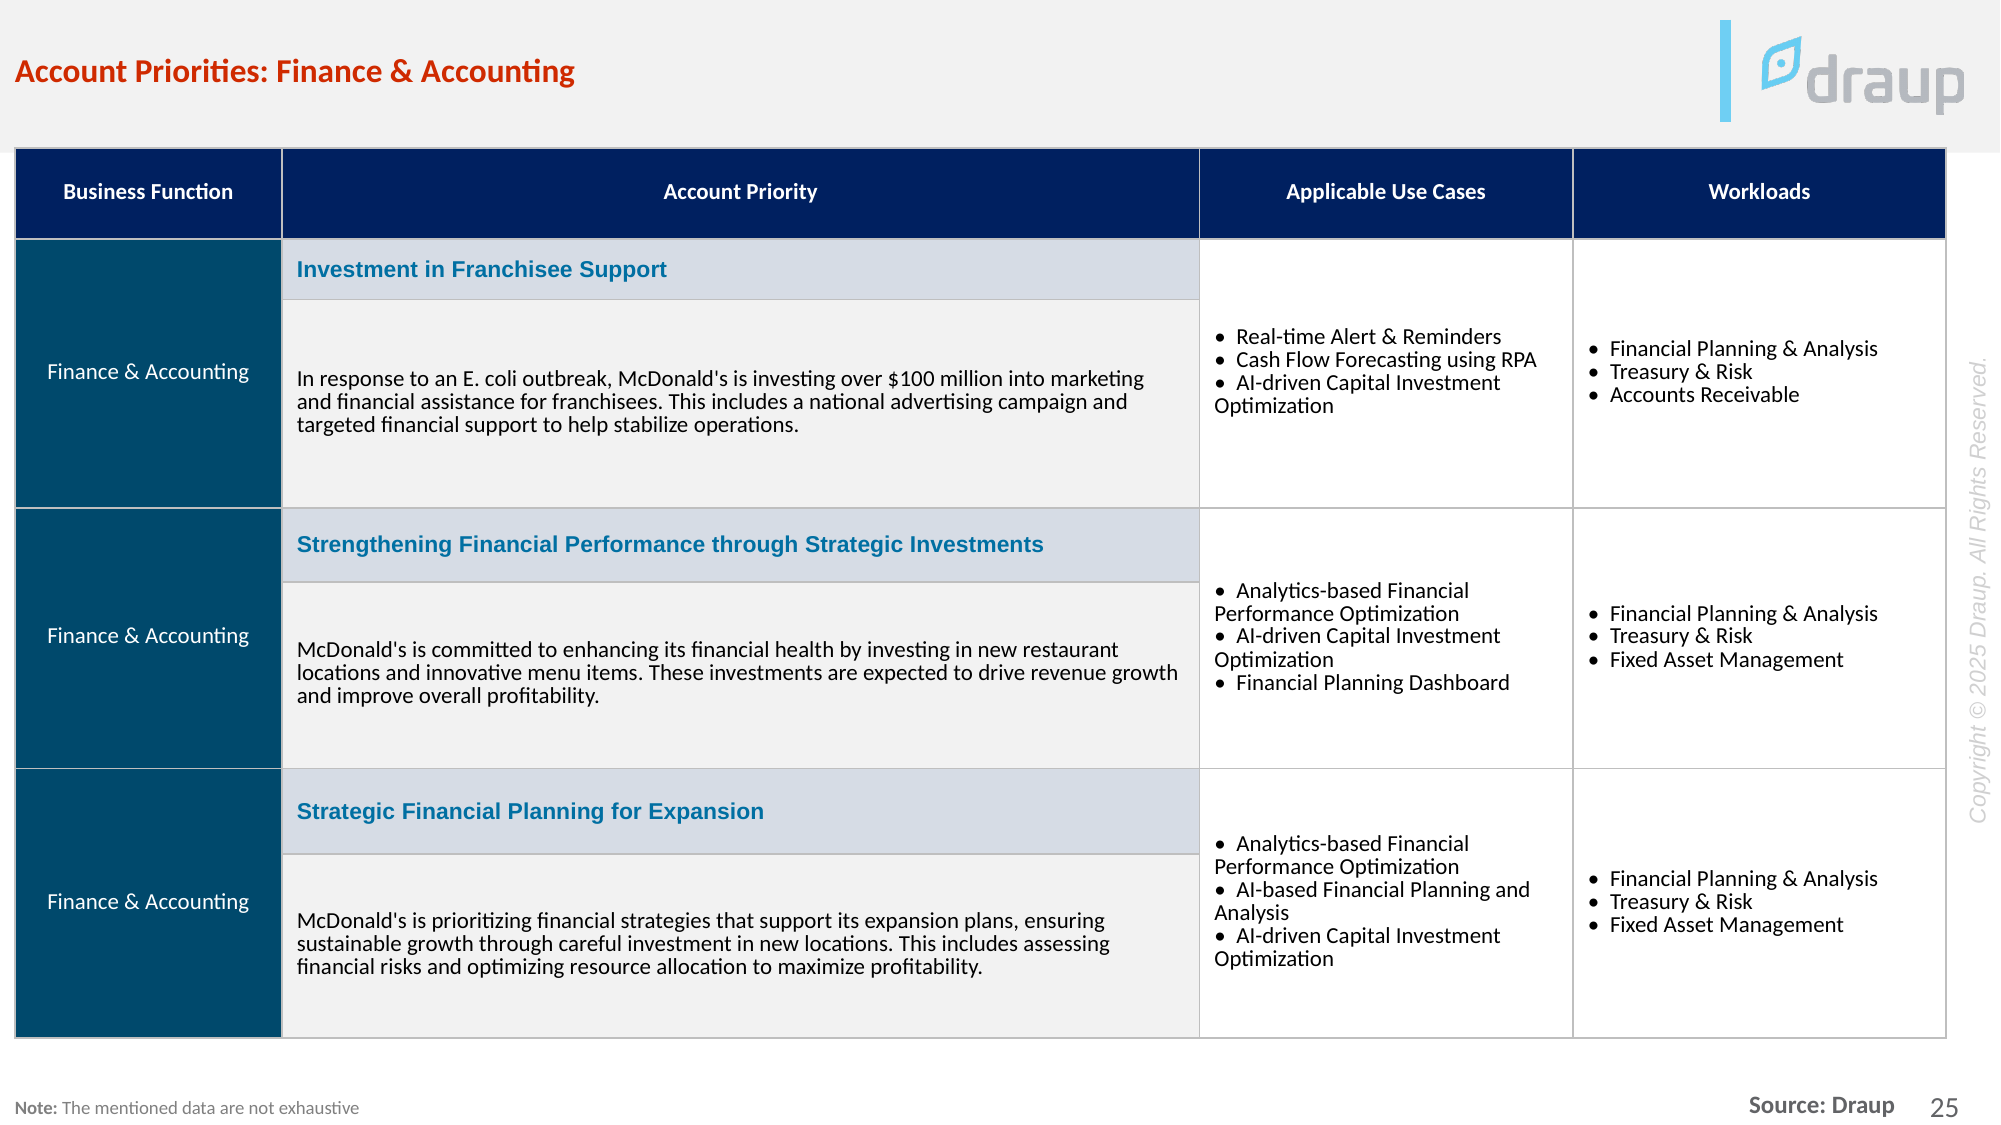

Account Priorities: Finance & Accounting
| Business Function | Account Priority | Applicable Use Cases | Workloads |
| --- | --- | --- | --- |
| Finance & Accounting | Investment in Franchisee Support | • Real-time Alert & Reminders • Cash Flow Forecasting using RPA • AI-driven Capital Investment Optimization | • Financial Planning & Analysis • Treasury & Risk • Accounts Receivable |
|  | In response to an E. coli outbreak, McDonald's is investing over $100 million into marketing and financial assistance for franchisees. This includes a national advertising campaign and targeted financial support to help stabilize operations. |  |  |
| Finance & Accounting | Strengthening Financial Performance through Strategic Investments | • Analytics-based Financial Performance Optimization • AI-driven Capital Investment Optimization • Financial Planning Dashboard | • Financial Planning & Analysis • Treasury & Risk • Fixed Asset Management |
|  | McDonald's is committed to enhancing its financial health by investing in new restaurant locations and innovative menu items. These investments are expected to drive revenue growth and improve overall profitability. |  |  |
| Finance & Accounting | Strategic Financial Planning for Expansion | • Analytics-based Financial Performance Optimization • AI-based Financial Planning and Analysis • AI-driven Capital Investment Optimization | • Financial Planning & Analysis • Treasury & Risk • Fixed Asset Management |
|  | McDonald's is prioritizing financial strategies that support its expansion plans, ensuring sustainable growth through careful investment in new locations. This includes assessing financial risks and optimizing resource allocation to maximize profitability. |  |  |
Note: The mentioned data are not exhaustive